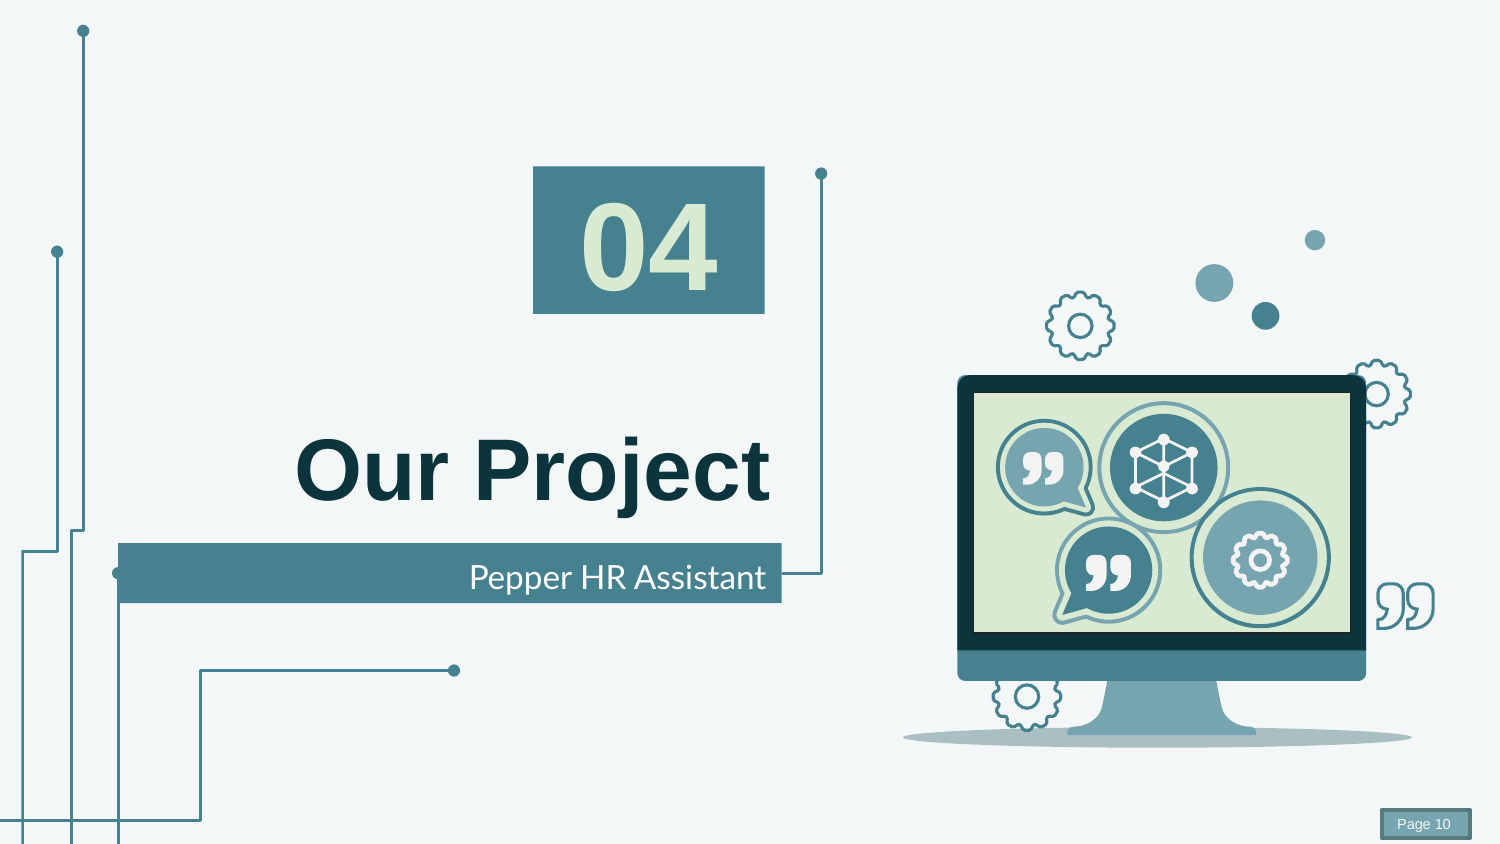

04

# Our Project
Pepper HR Assistant
Page 10